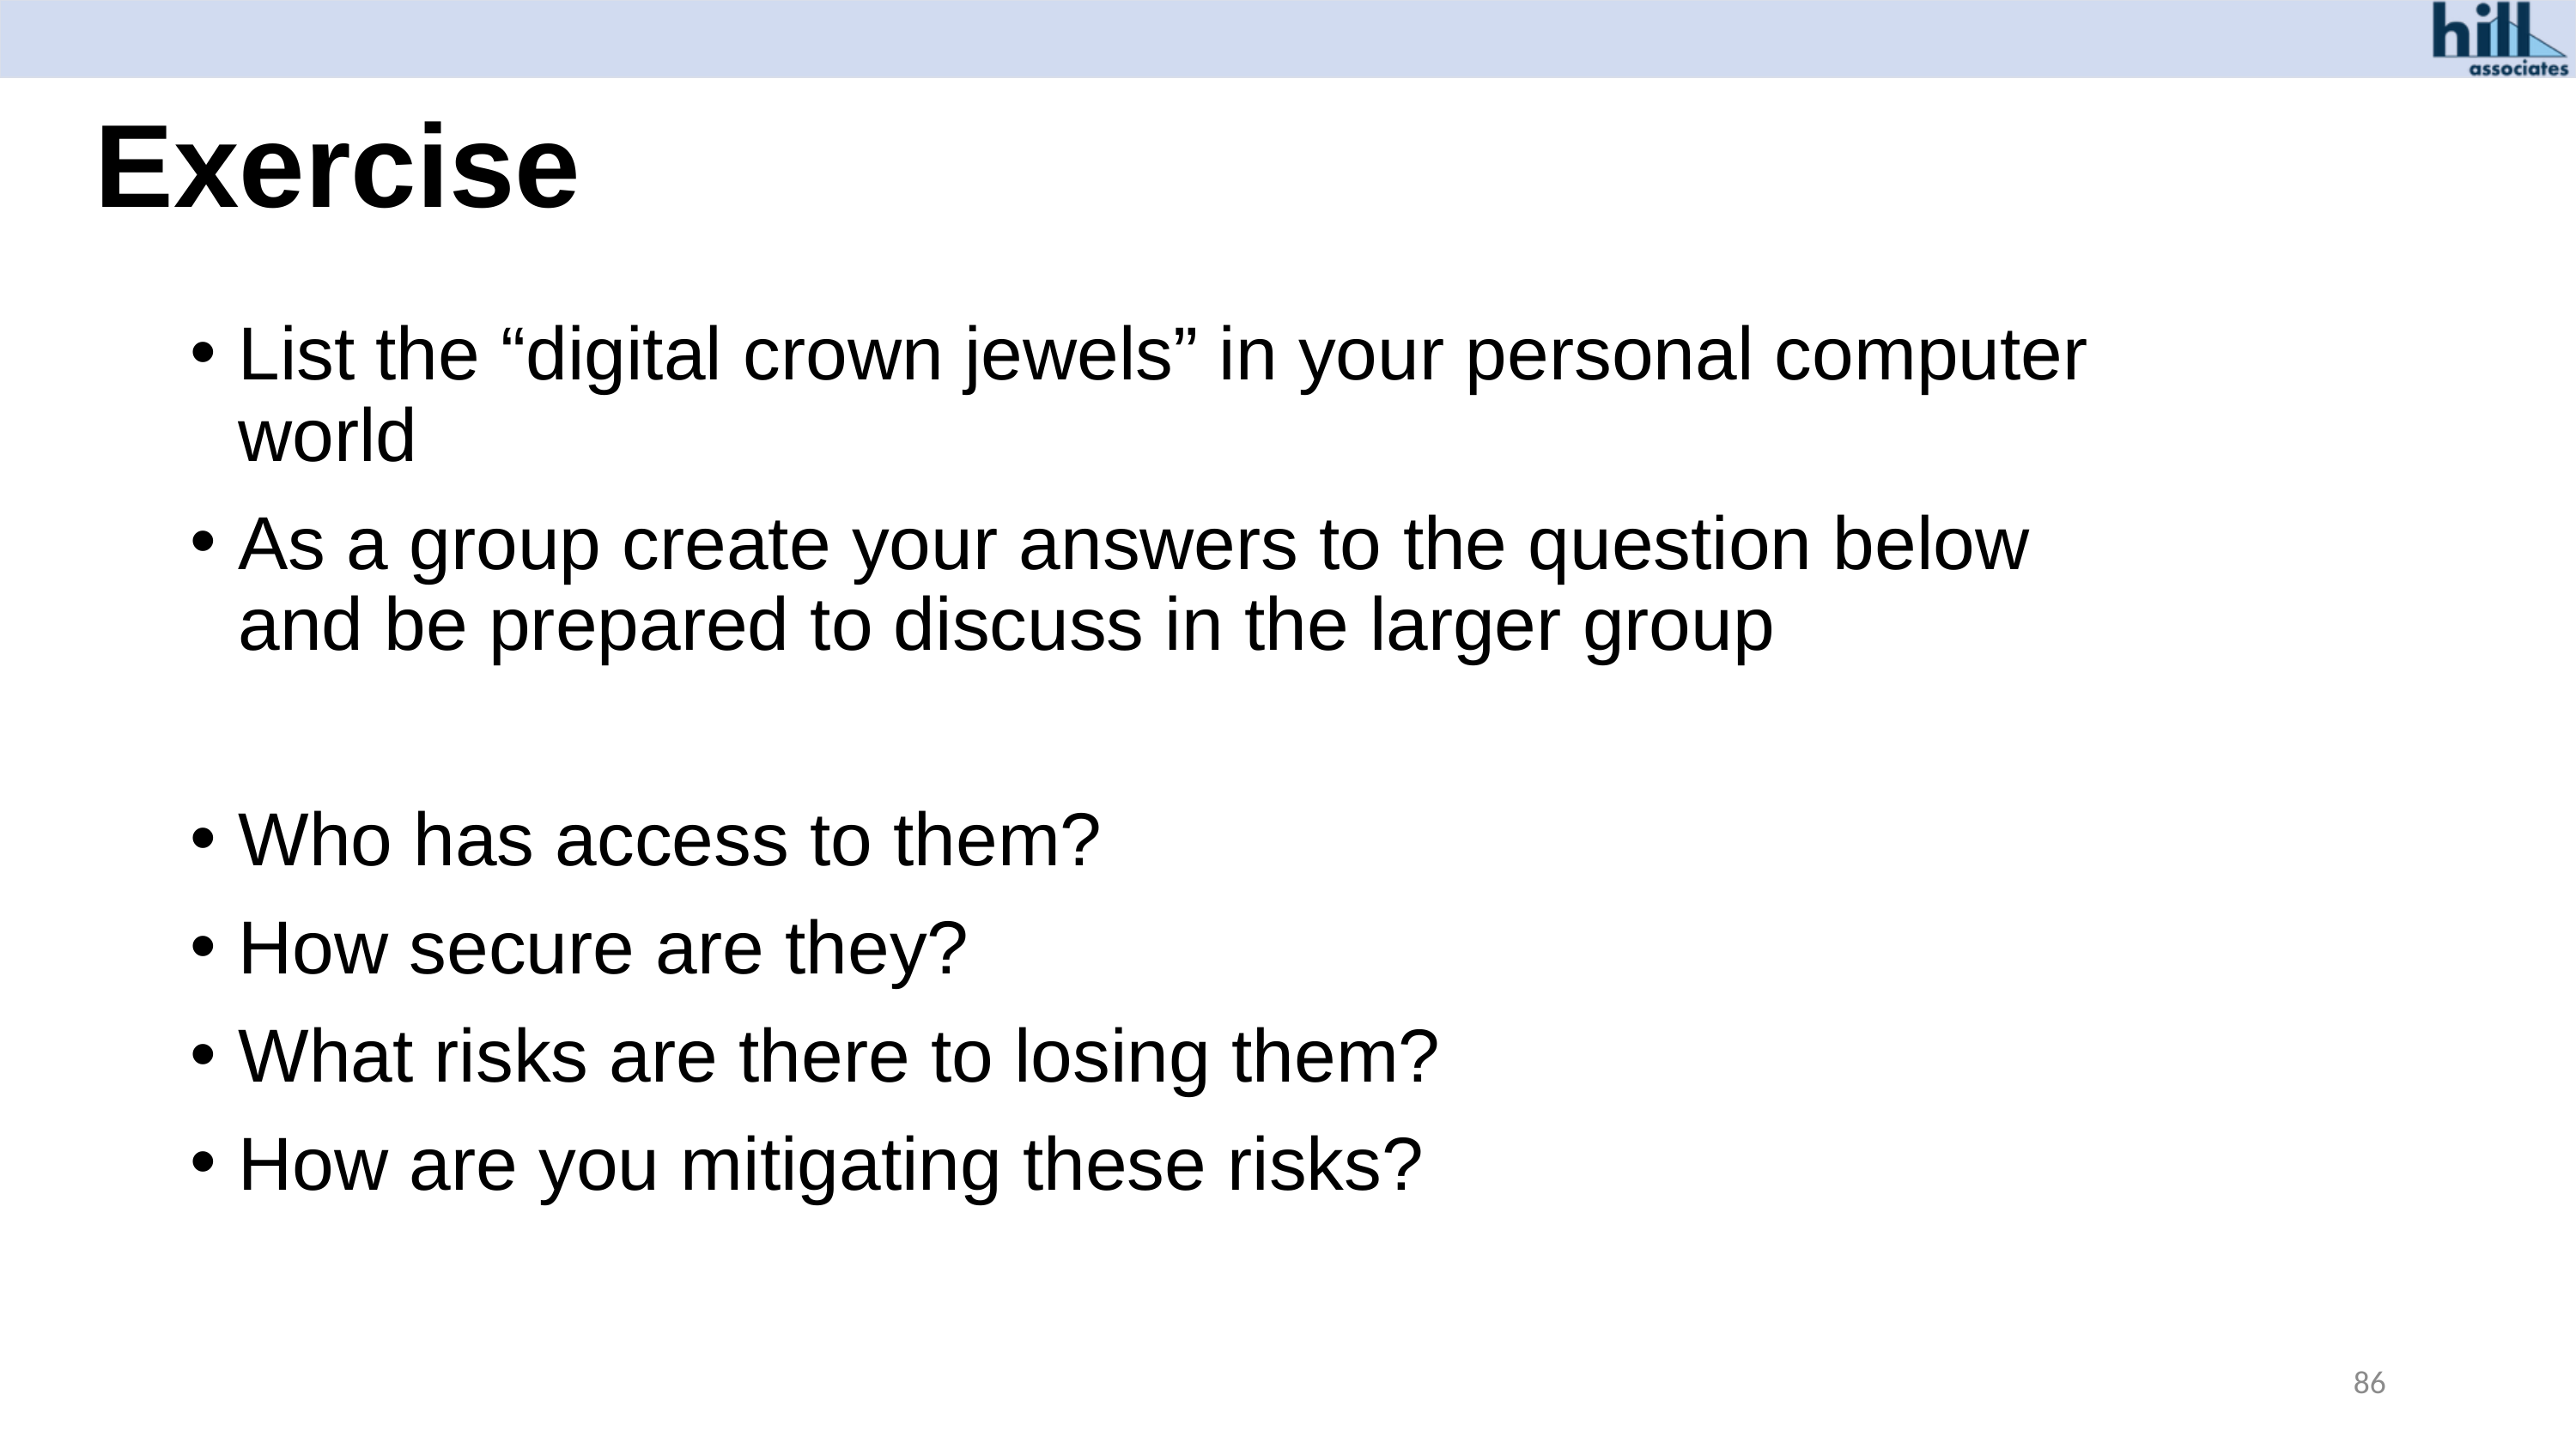

# Exercise
List the “digital crown jewels” in your personal computer world
As a group create your answers to the question below and be prepared to discuss in the larger group

Who has access to them?
How secure are they?
What risks are there to losing them?
How are you mitigating these risks?

86